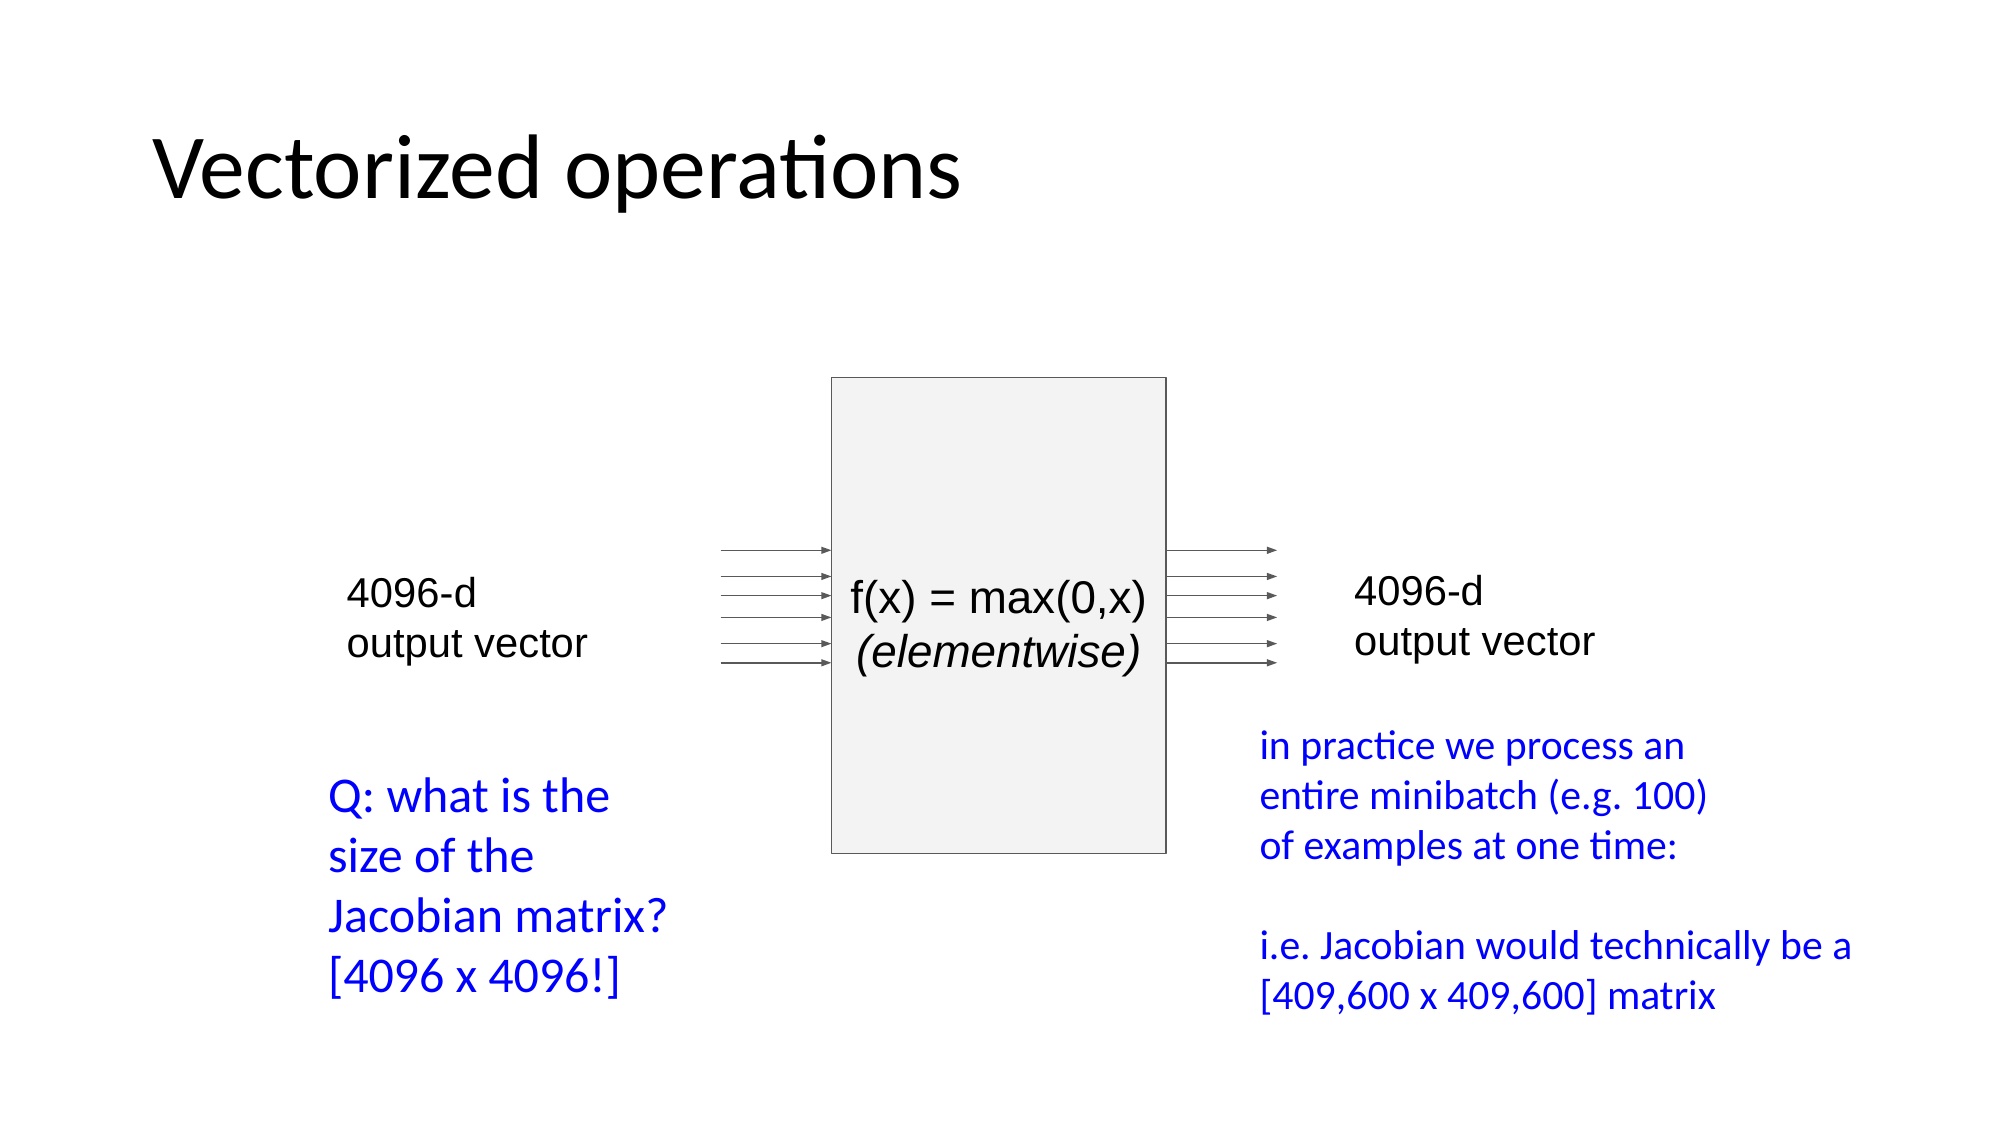

# Vectorized operations

4096-
d
f(x) = max(0,x)

output vector

(
elementwise
)

4096-d
output vector
in practice we process an
entire minibatch (e.g. 100)
of examples at one time:

i.e. Jacobian would technically be a
[409,600 x 409,600] matrix
Q: what is the
size of the
Jacobian matrix?
[4096 x 4096!]